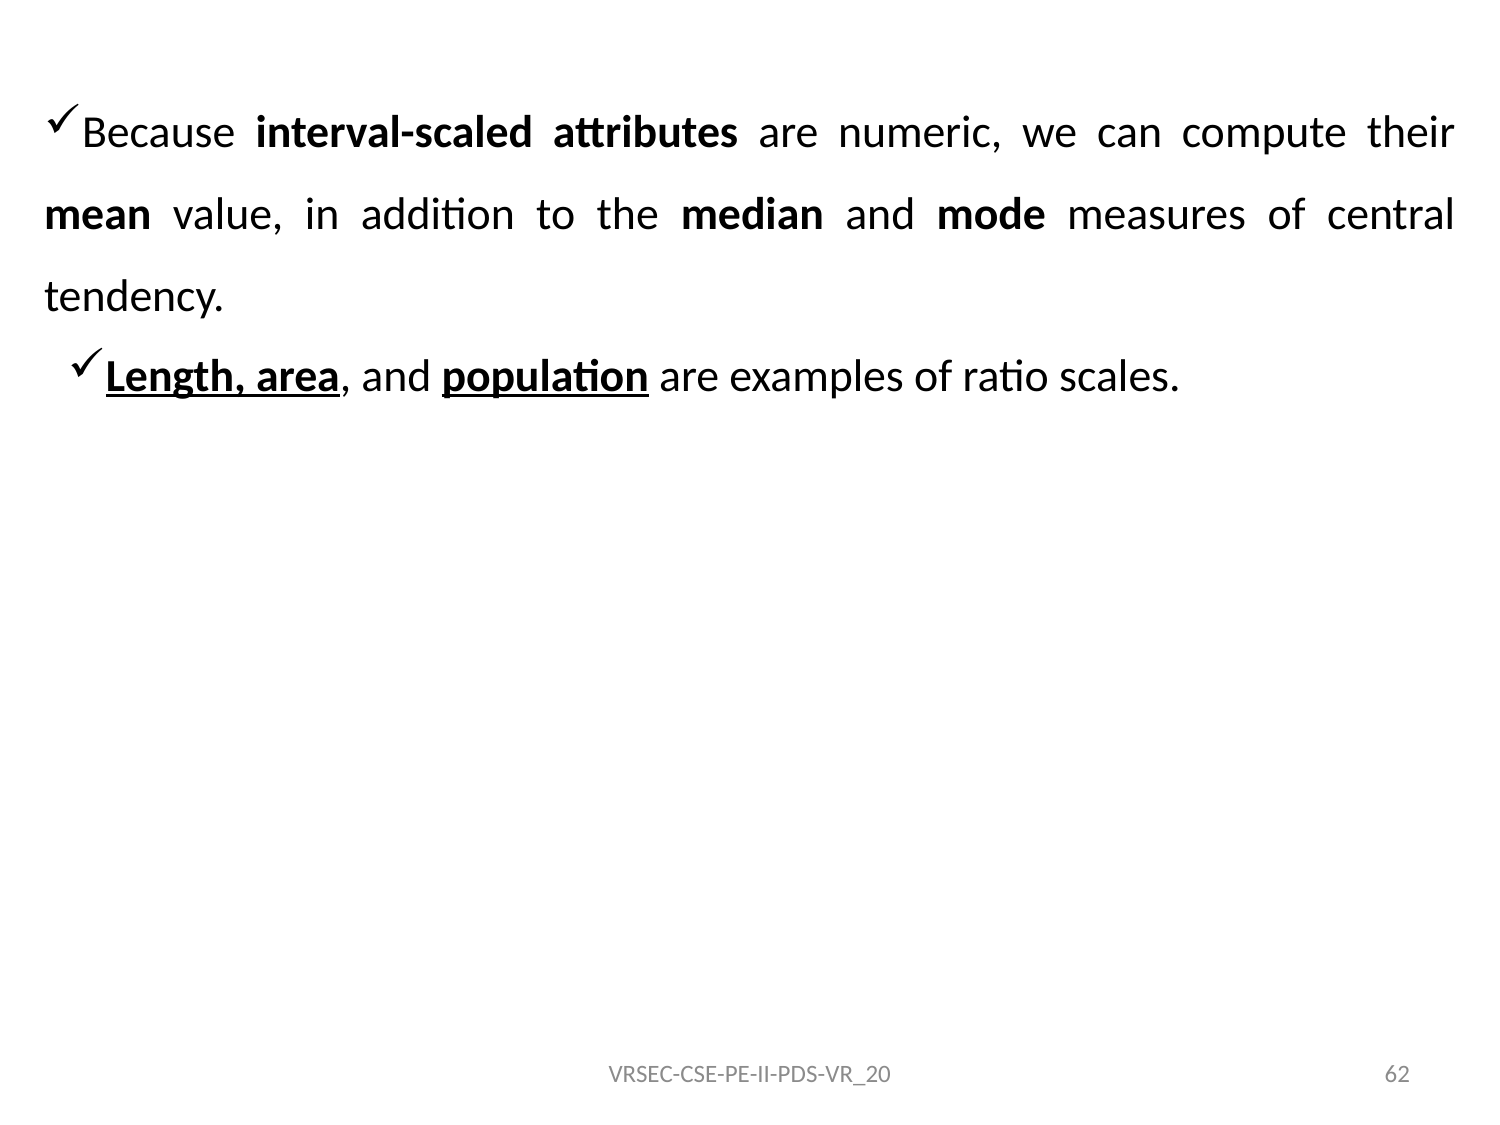

Because interval-scaled attributes are numeric, we can compute their mean value, in addition to the median and mode measures of central tendency.
Length, area, and population are examples of ratio scales.
VRSEC-CSE-PE-II-PDS-VR_20
62